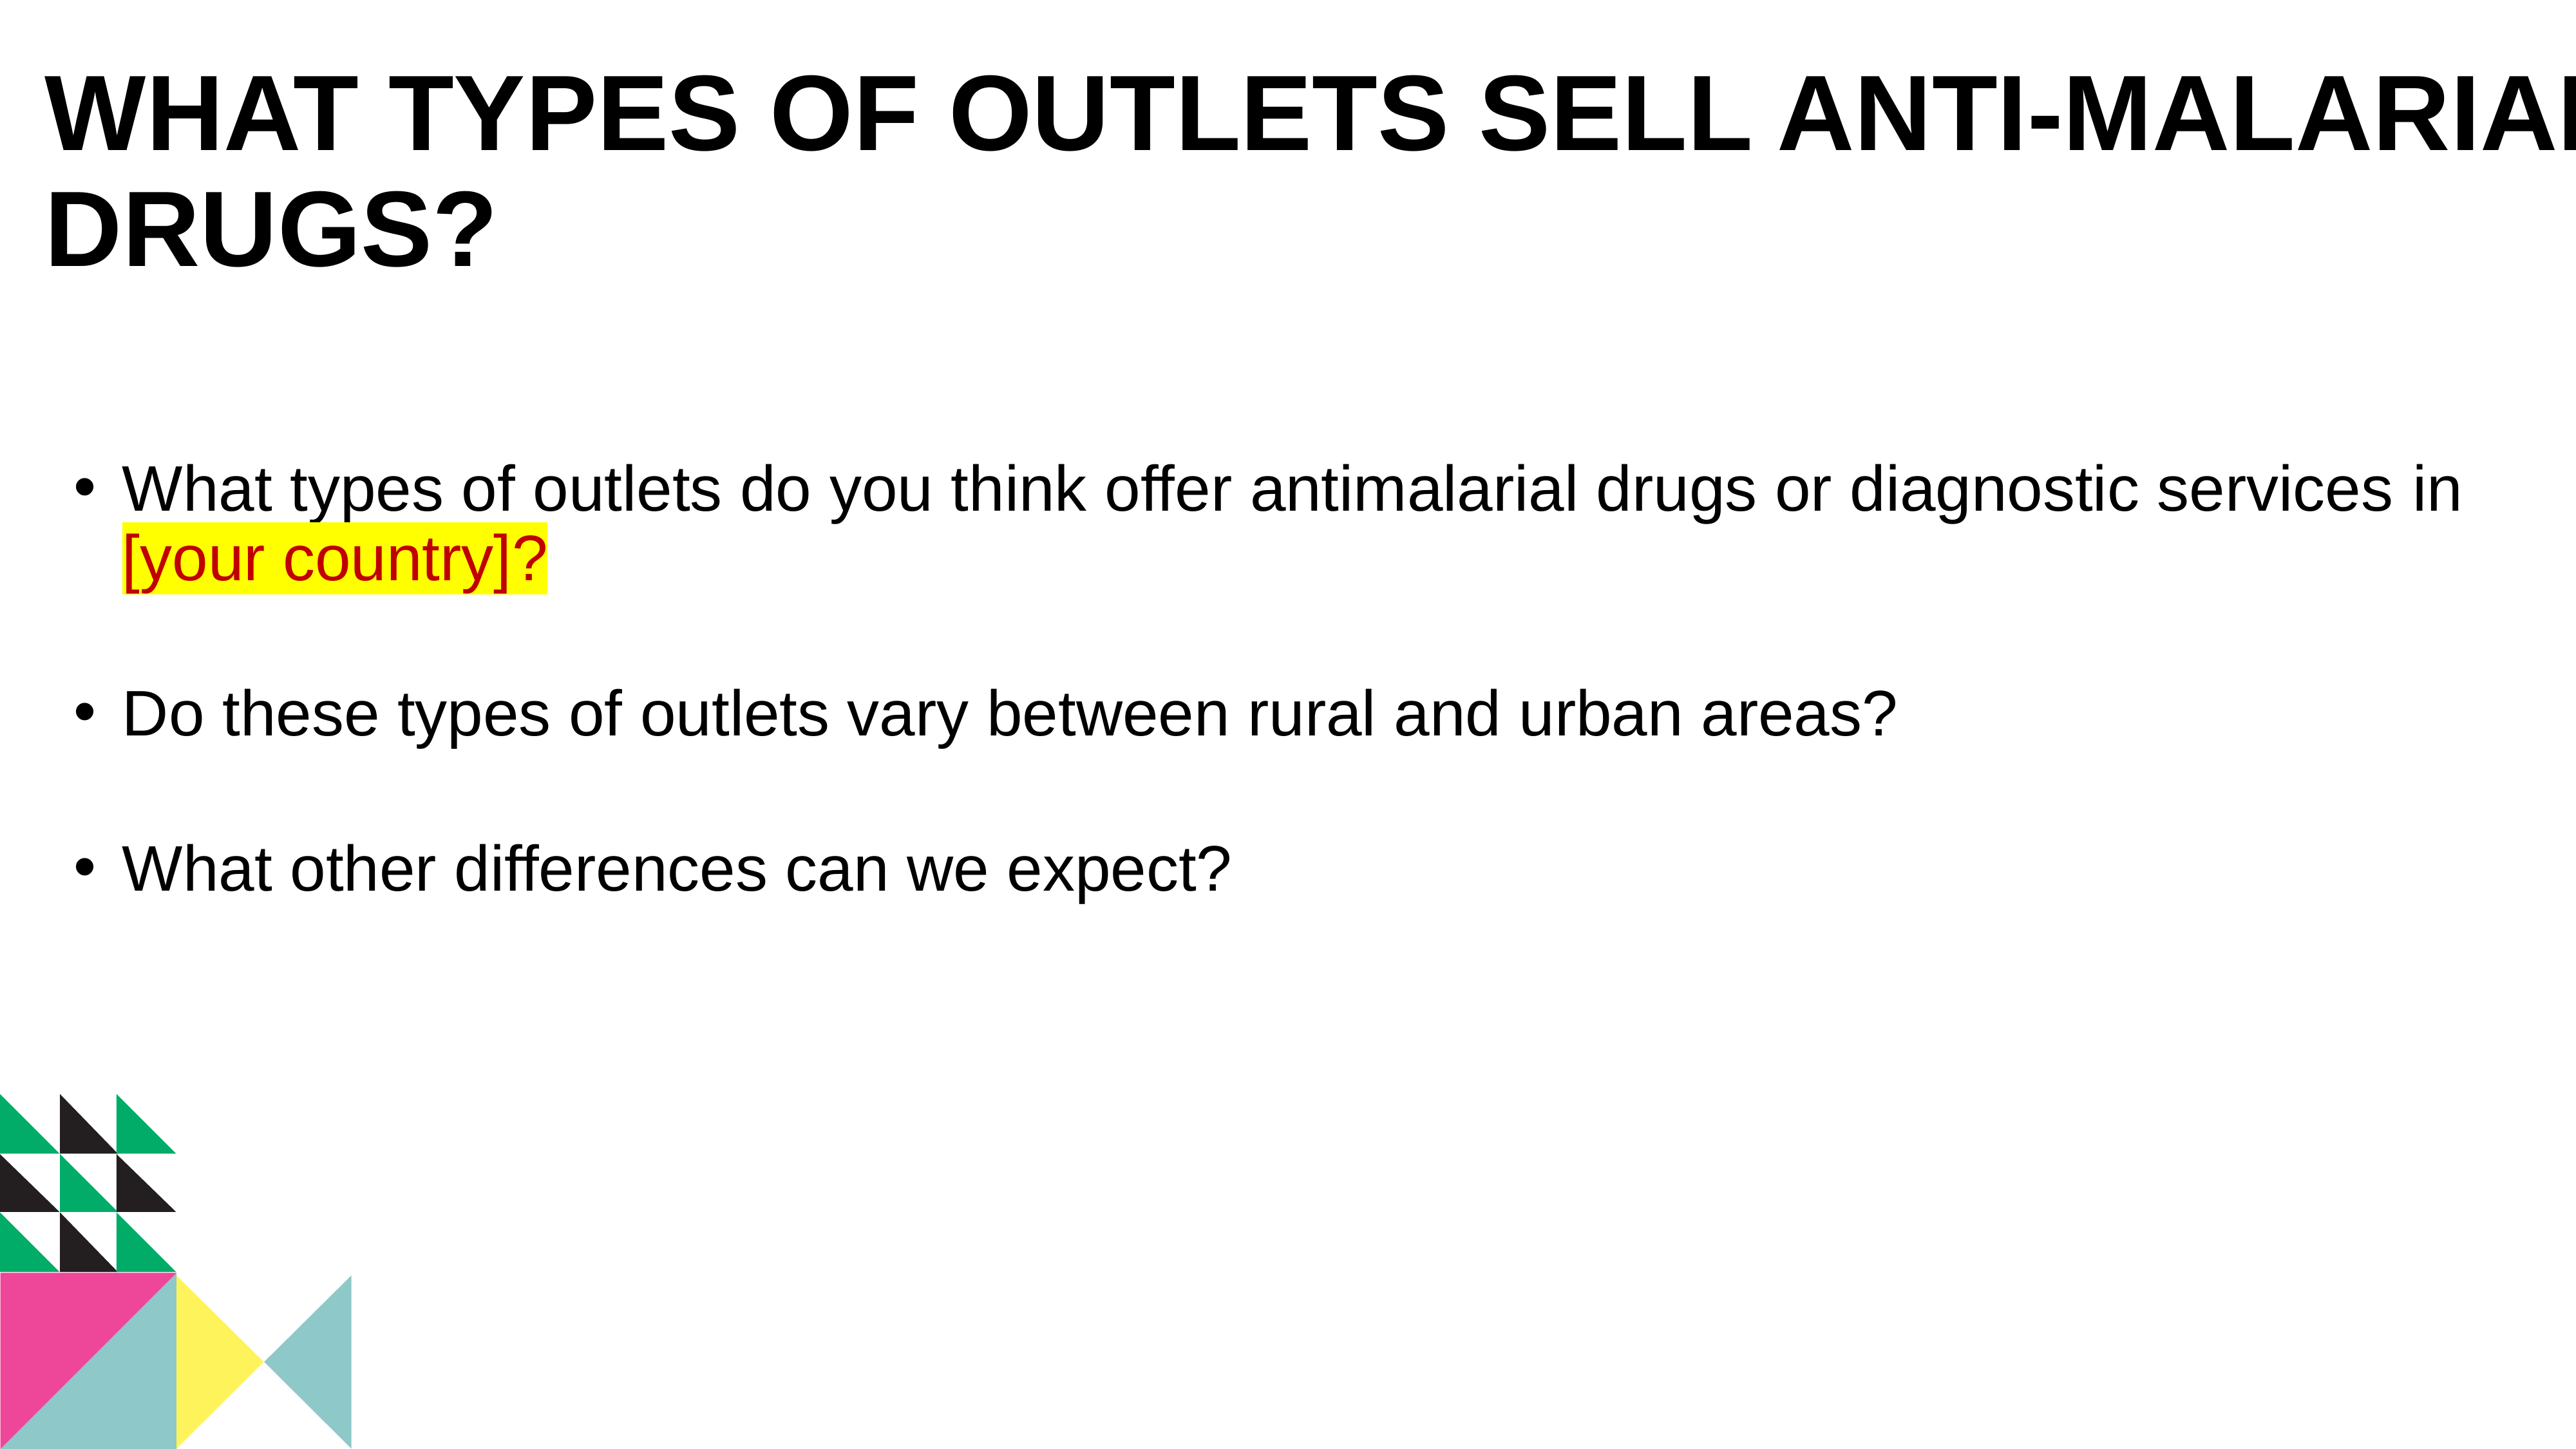

What types of outlets sell anti-malarial drugs?
What types of outlets do you think offer antimalarial drugs or diagnostic services in [your country]?

Do these types of outlets vary between rural and urban areas?

What other differences can we expect?